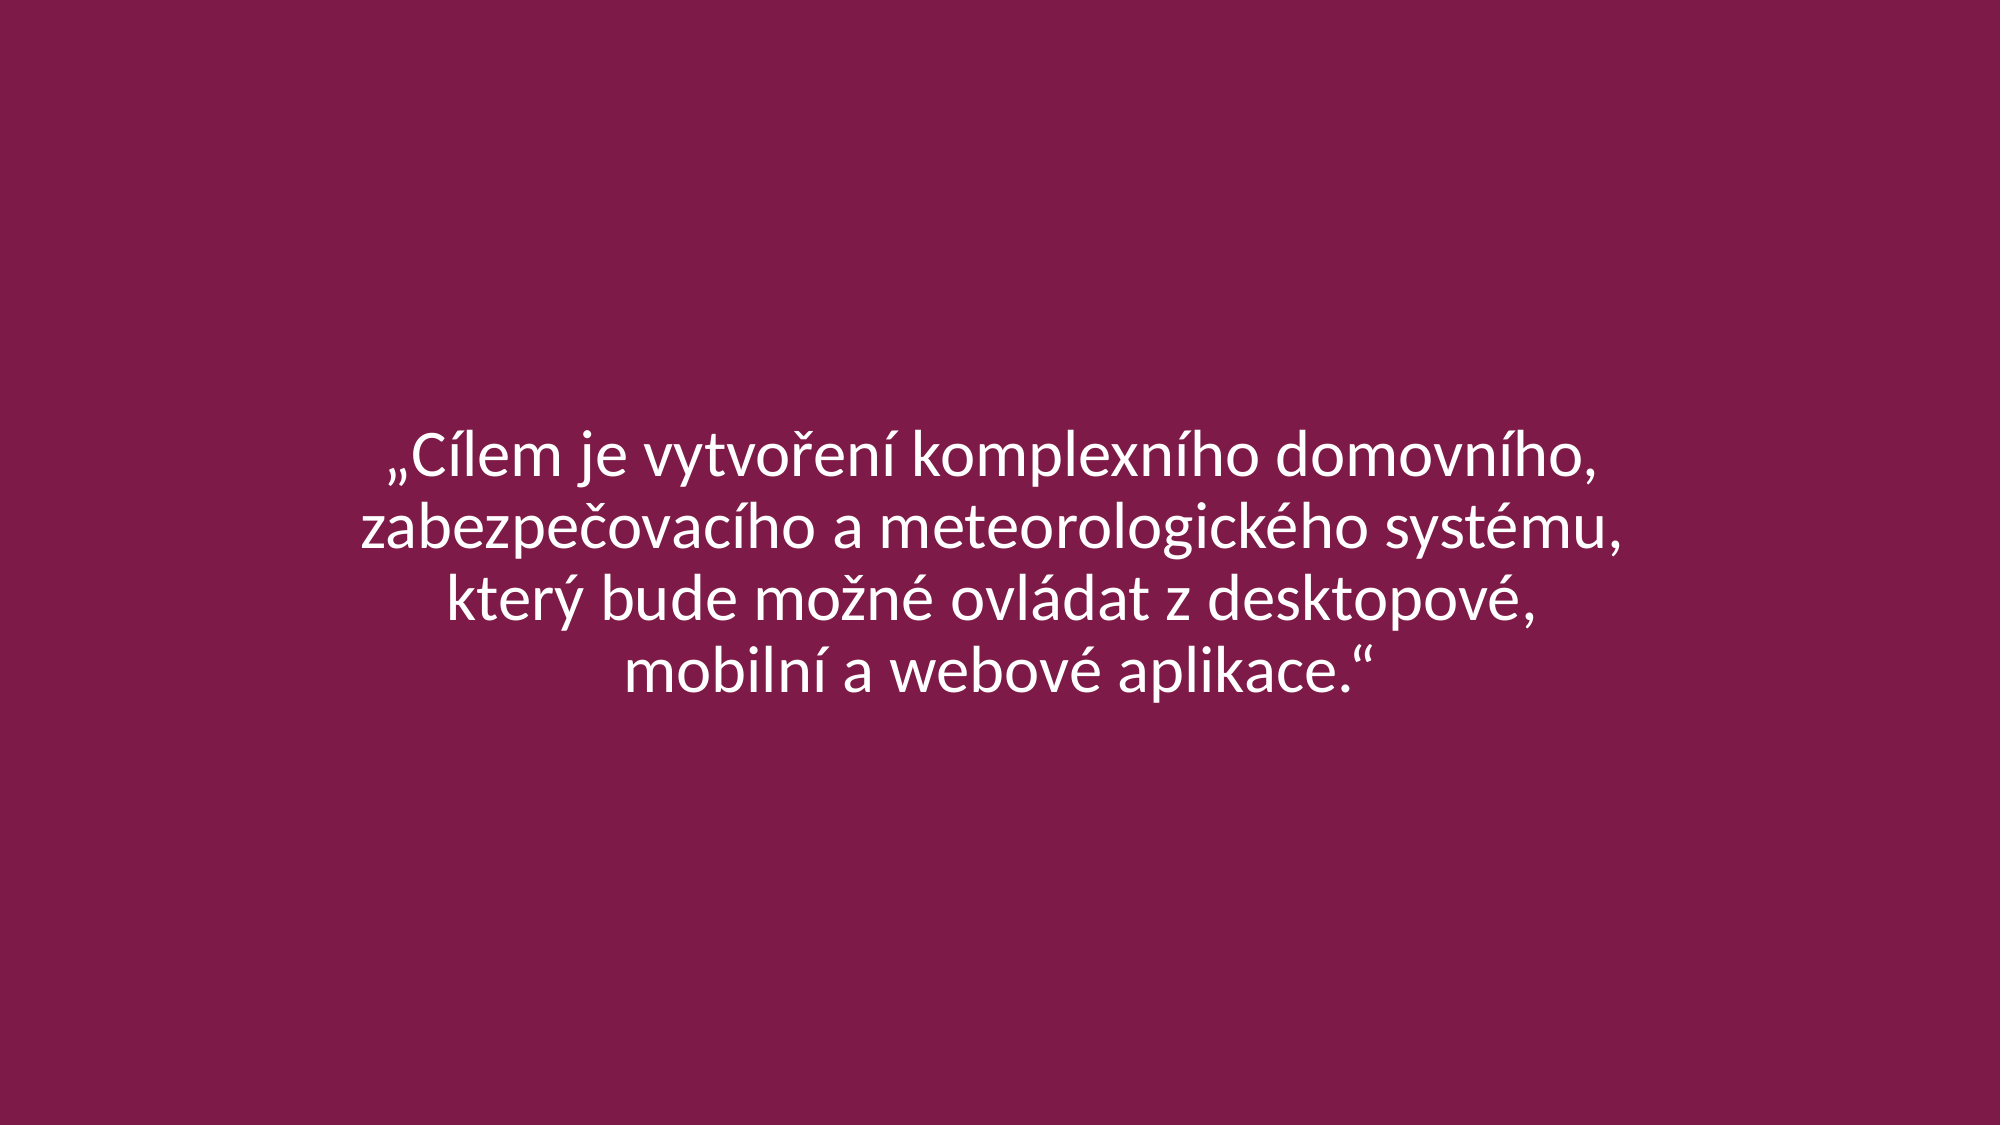

„Cílem je vytvoření komplexního domovního,
zabezpečovacího a meteorologického systému,
který bude možné ovládat z desktopové,
mobilní a webové aplikace.“